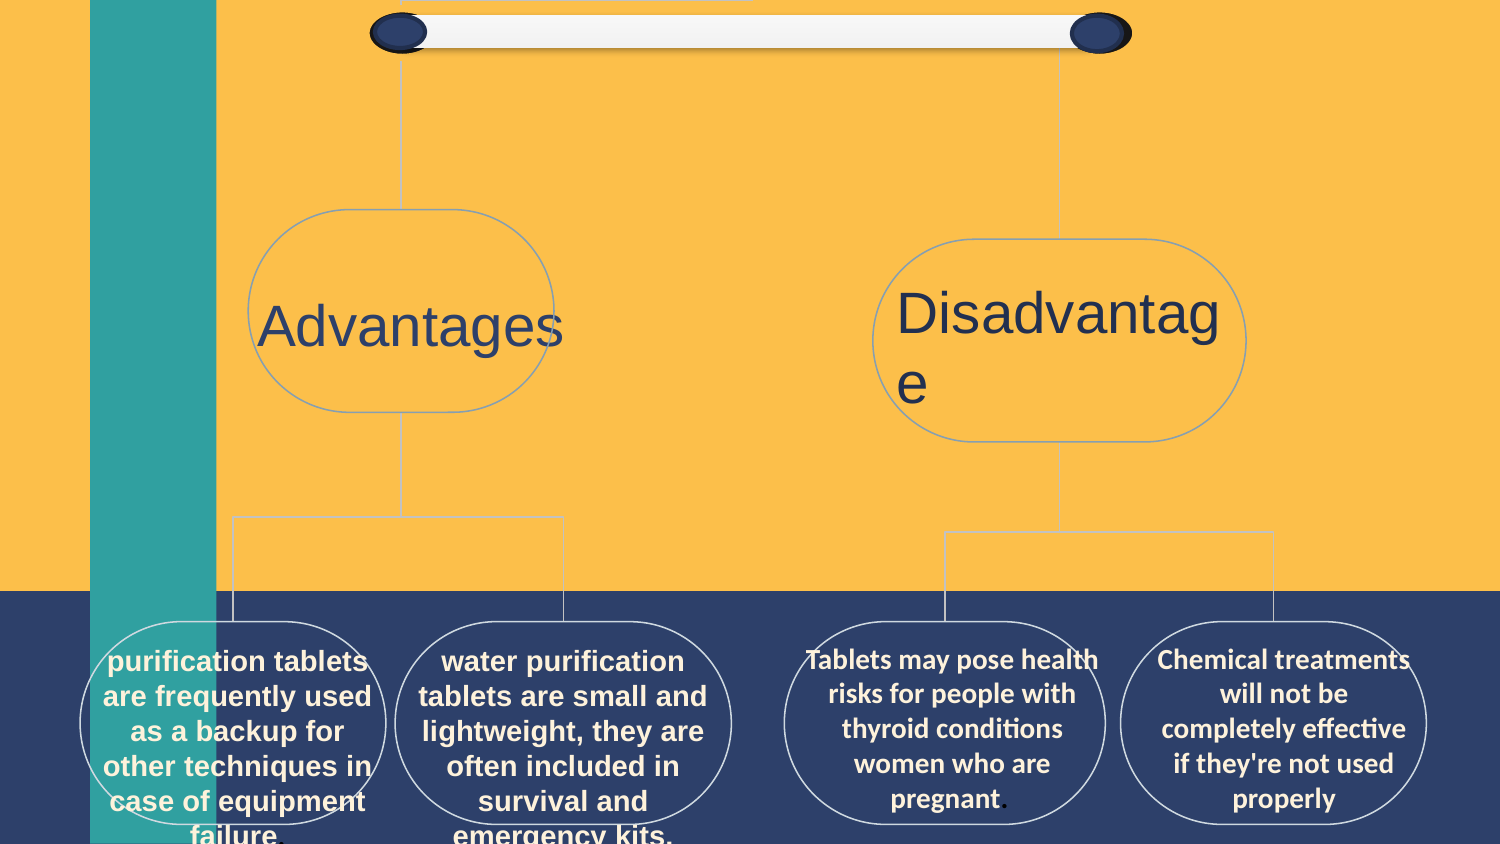

# Advantages
Disadvantage
Tablets may pose health risks for people with thyroid conditions women who are pregnant.
Chemical treatments will not be completely effective if they're not used properly
water purification tablets are small and lightweight, they are often included in survival and emergency kits.
.
purification tablets are frequently used as a backup for other techniques in case of equipment failure.